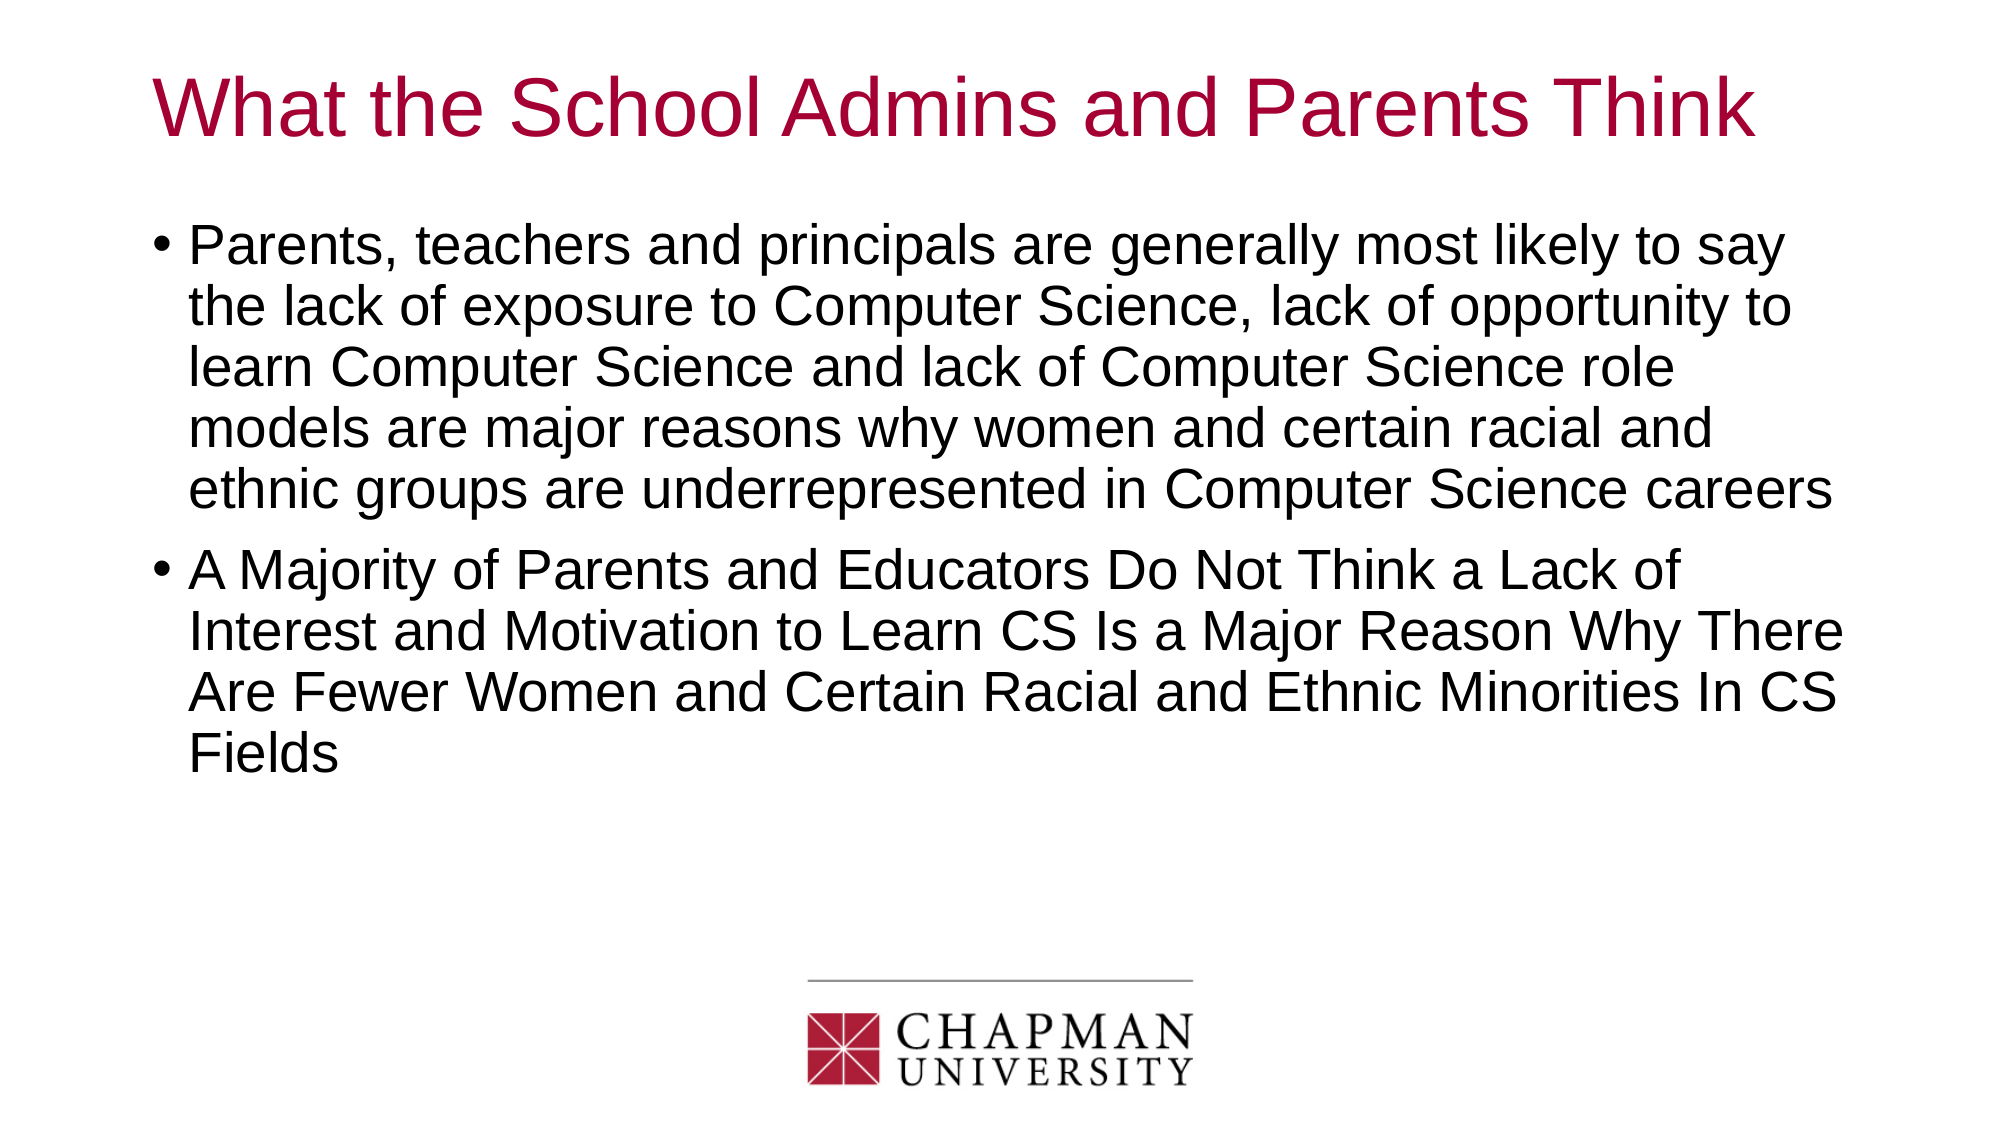

What the School Admins and Parents Think
Parents, teachers and principals are generally most likely to say the lack of exposure to Computer Science, lack of opportunity to learn Computer Science and lack of Computer Science role models are major reasons why women and certain racial and ethnic groups are underrepresented in Computer Science careers
A Majority of Parents and Educators Do Not Think a Lack of Interest and Motivation to Learn CS Is a Major Reason Why There Are Fewer Women and Certain Racial and Ethnic Minorities In CS Fields